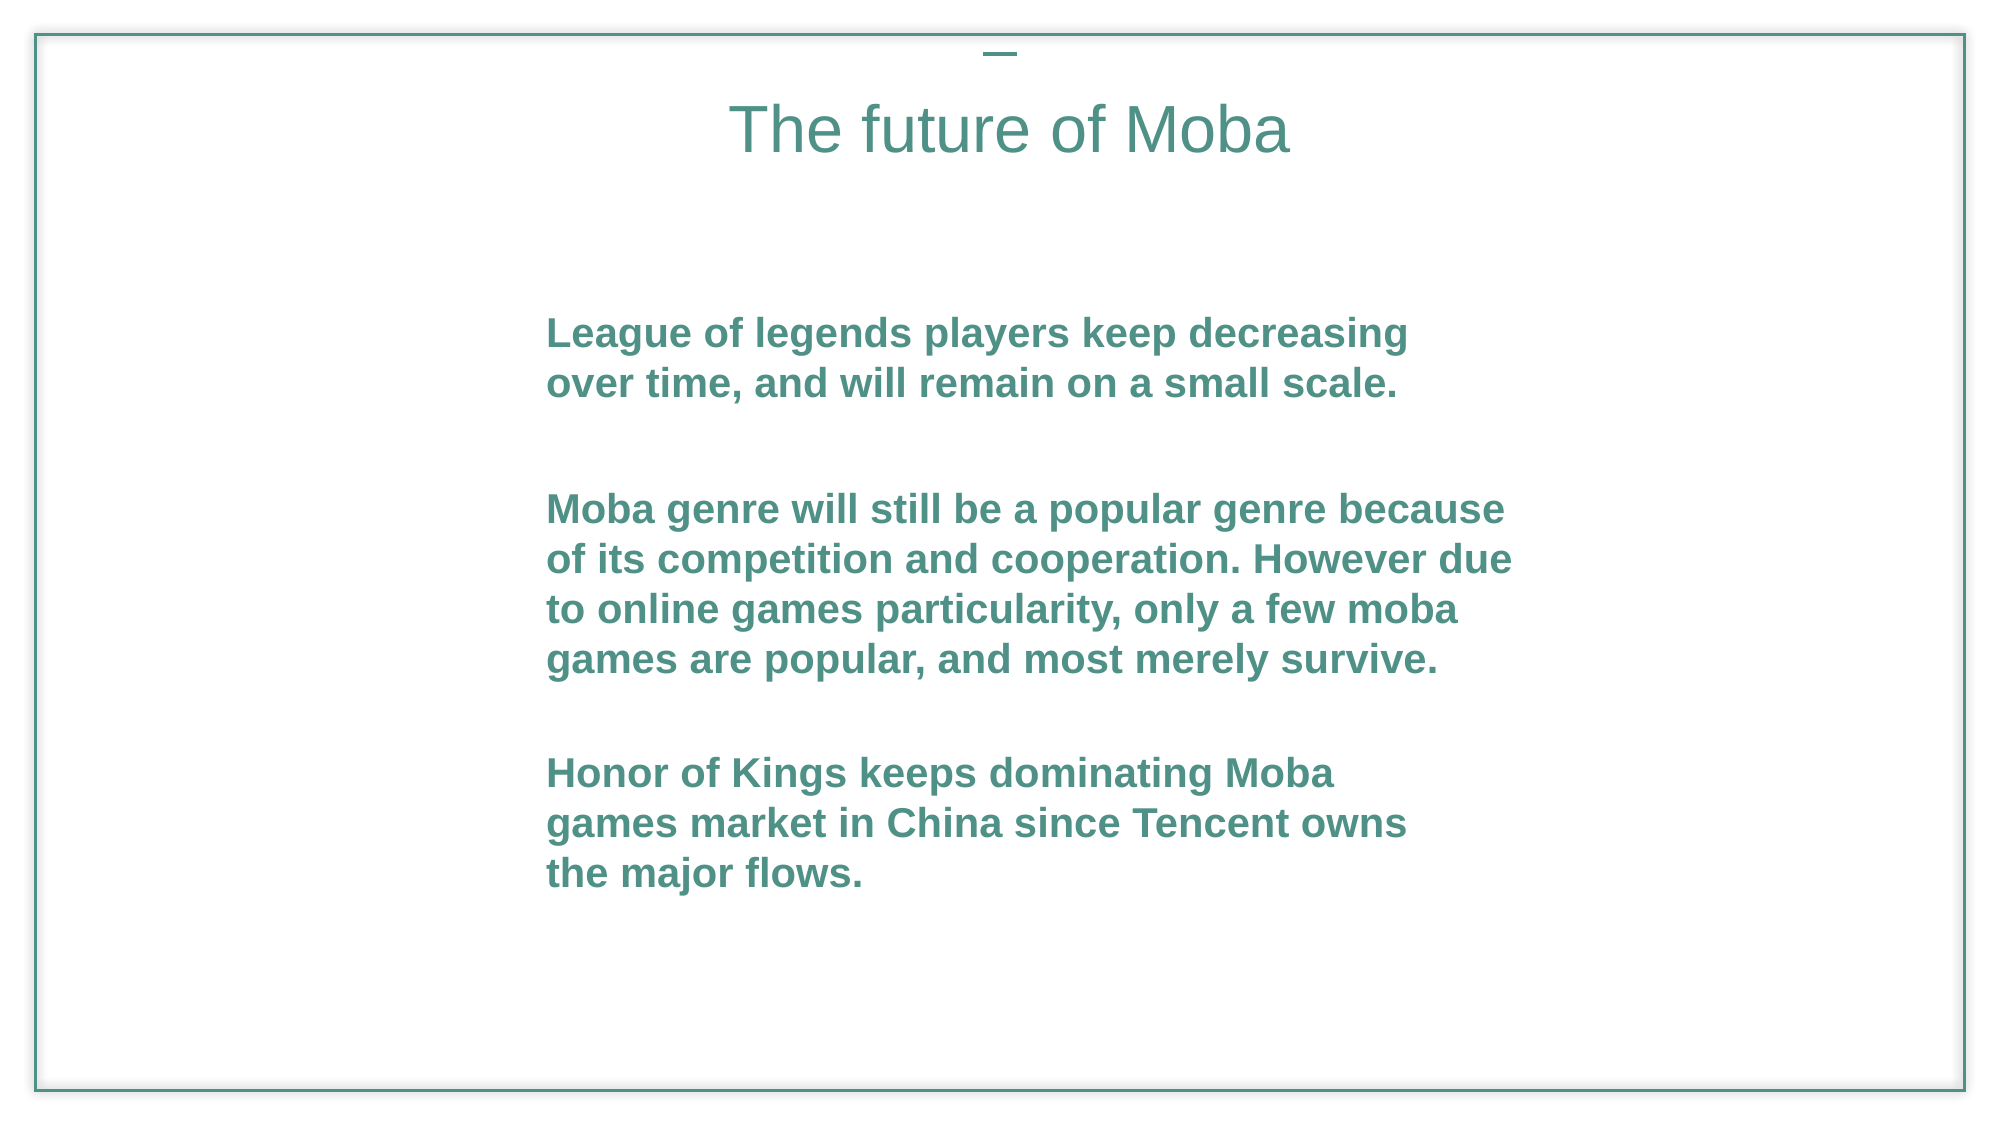

The future of Moba
League of legends players keep decreasing over time, and will remain on a small scale.
Moba genre will still be a popular genre because of its competition and cooperation. However due to online games particularity, only a few moba games are popular, and most merely survive.
Honor of Kings keeps dominating Moba games market in China since Tencent owns the major flows.